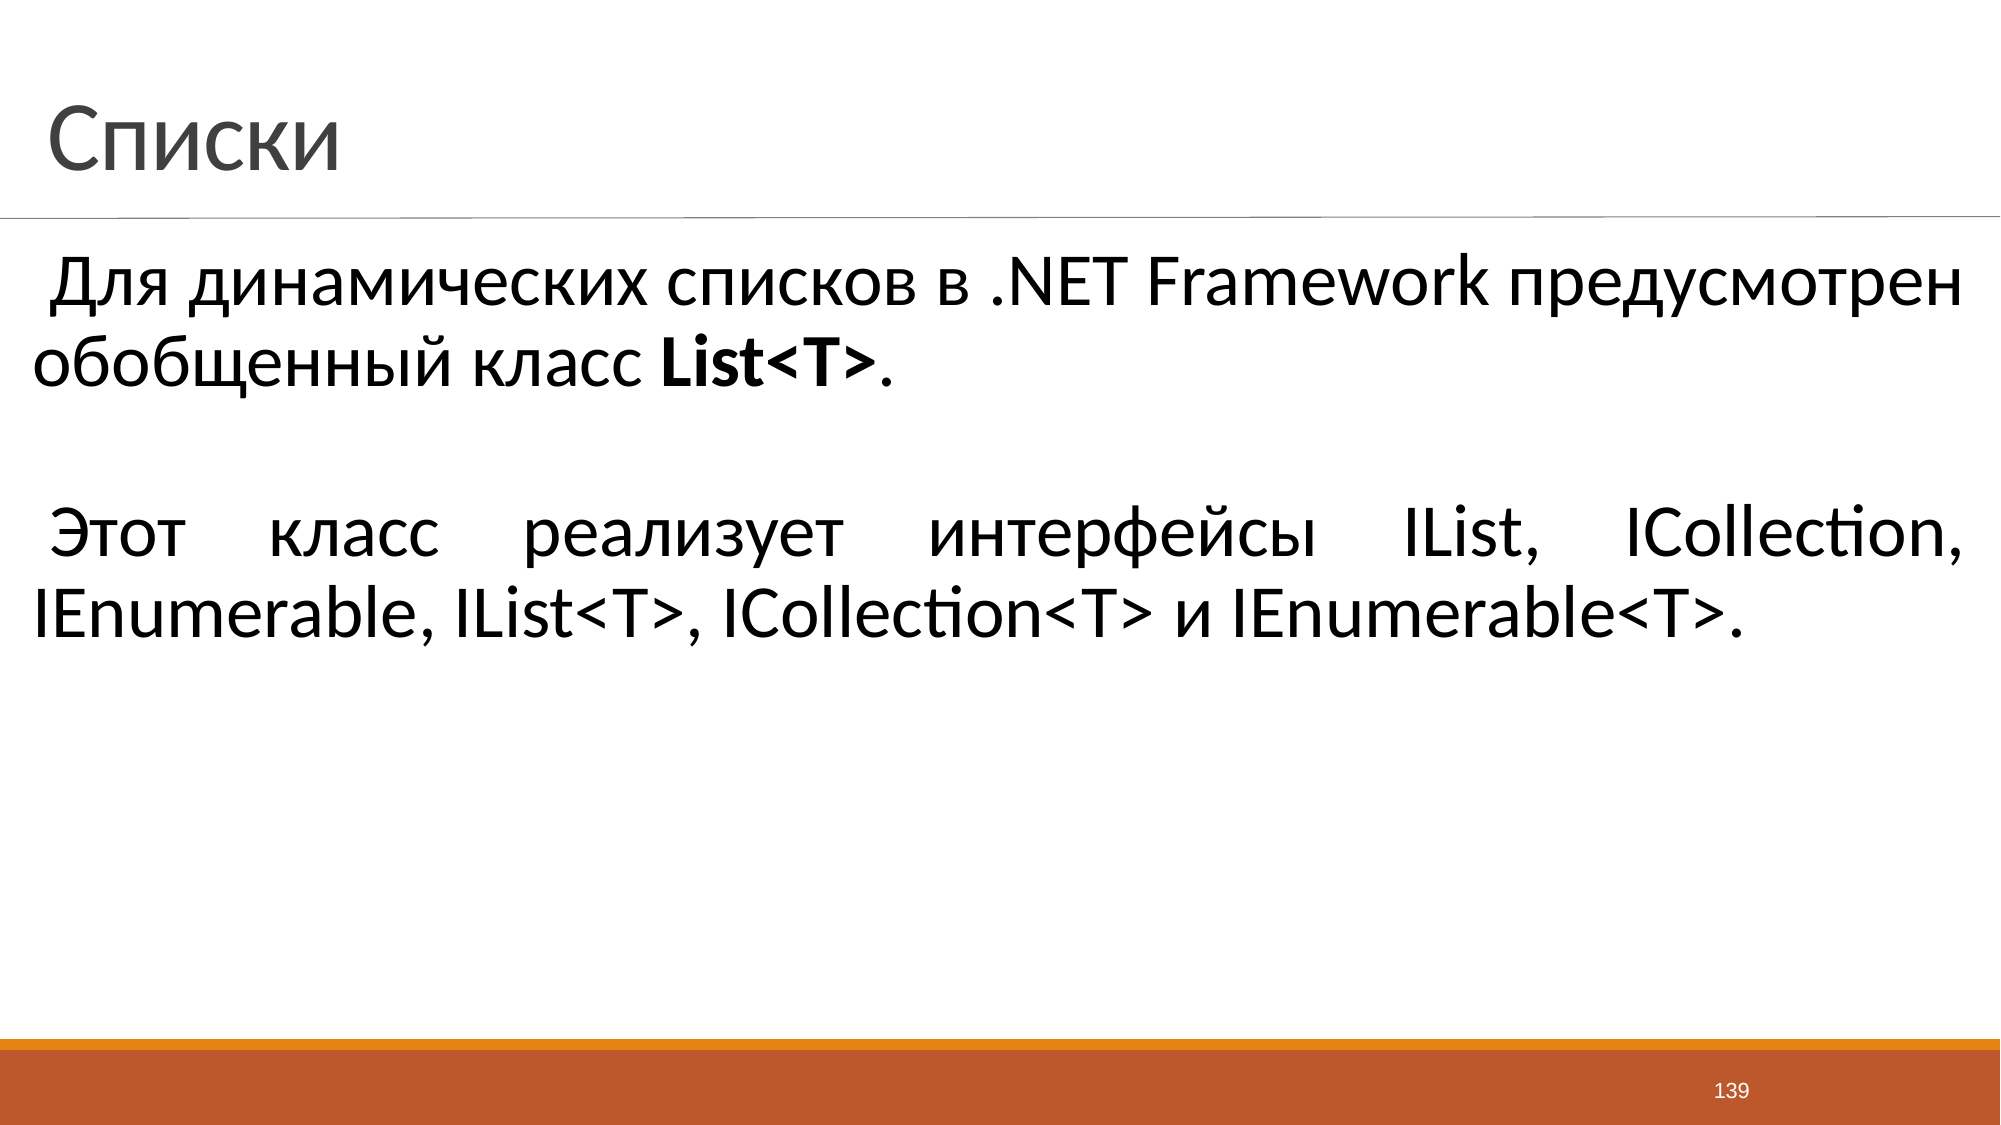

# Списки
Для динамических списков в .NET Framework предусмотрен обобщенный класс List<T>.

Этот класс реализует интерфейсы IList, ICollection, IEnumerable, IList<T>, ICollection<T> и IEnumerable<T>.

139